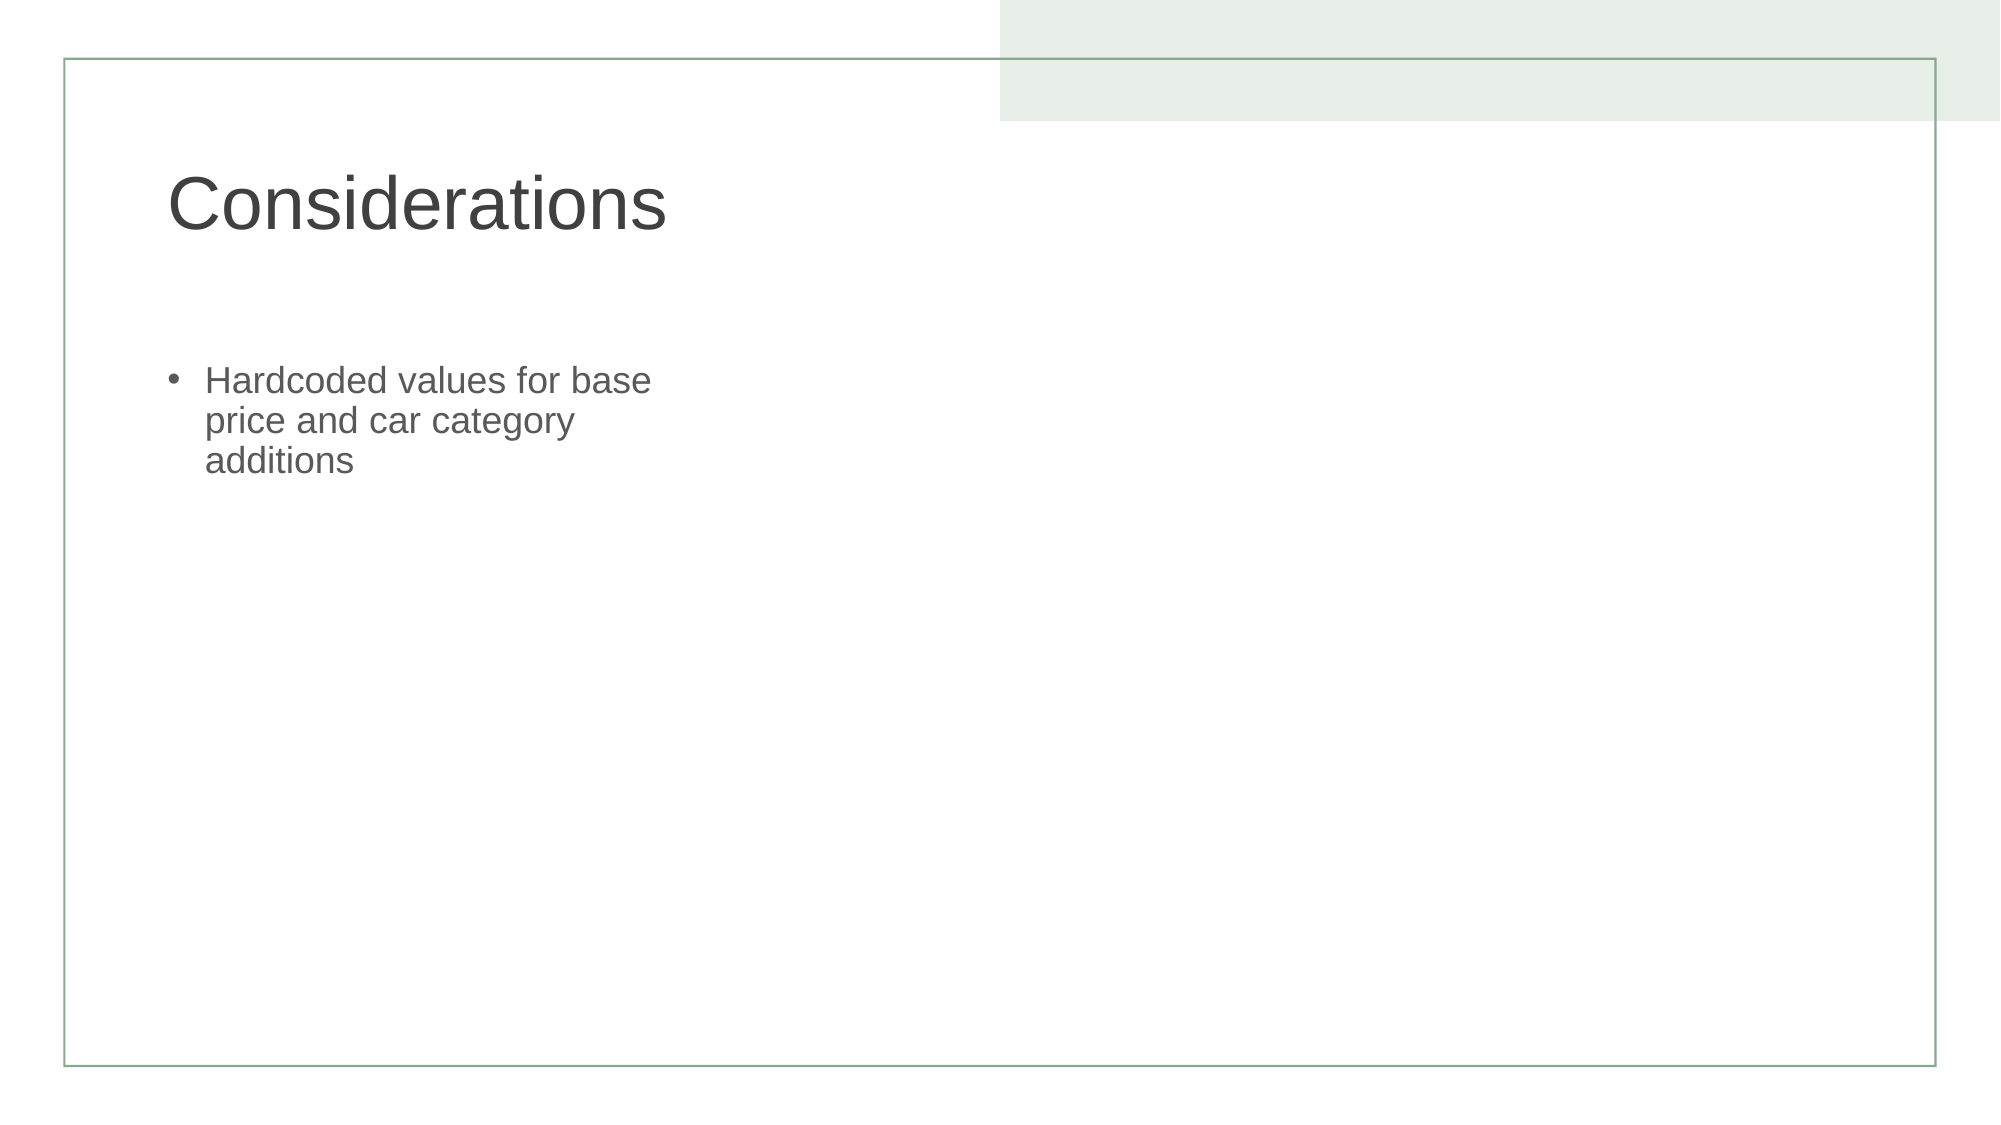

# Considerations
Hardcoded values for base price and car category additions